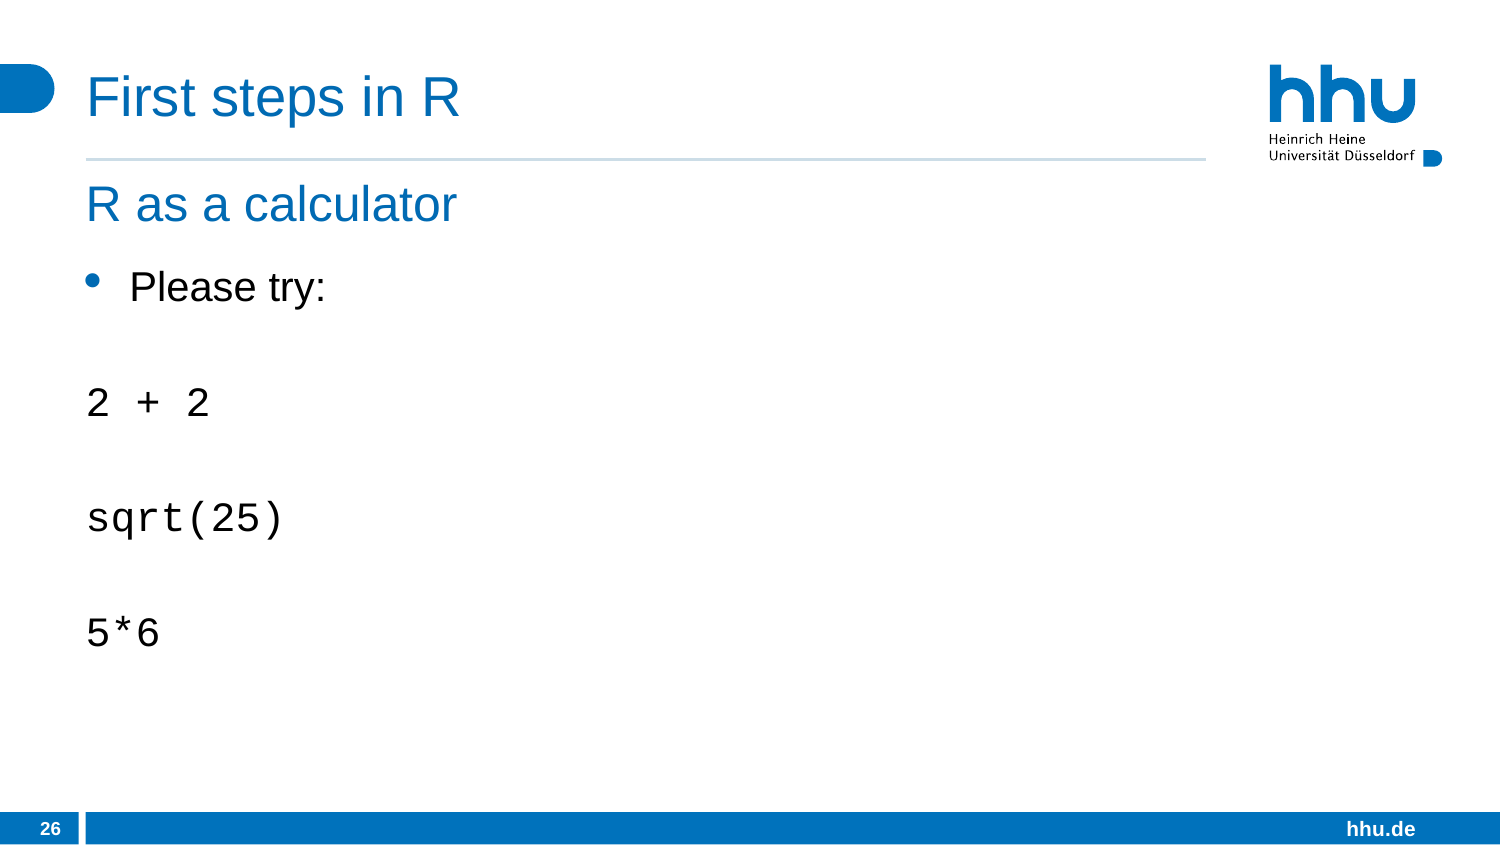

# First steps in R
R as a calculator
Please try:

2 + 2

sqrt(25)

5*6
26